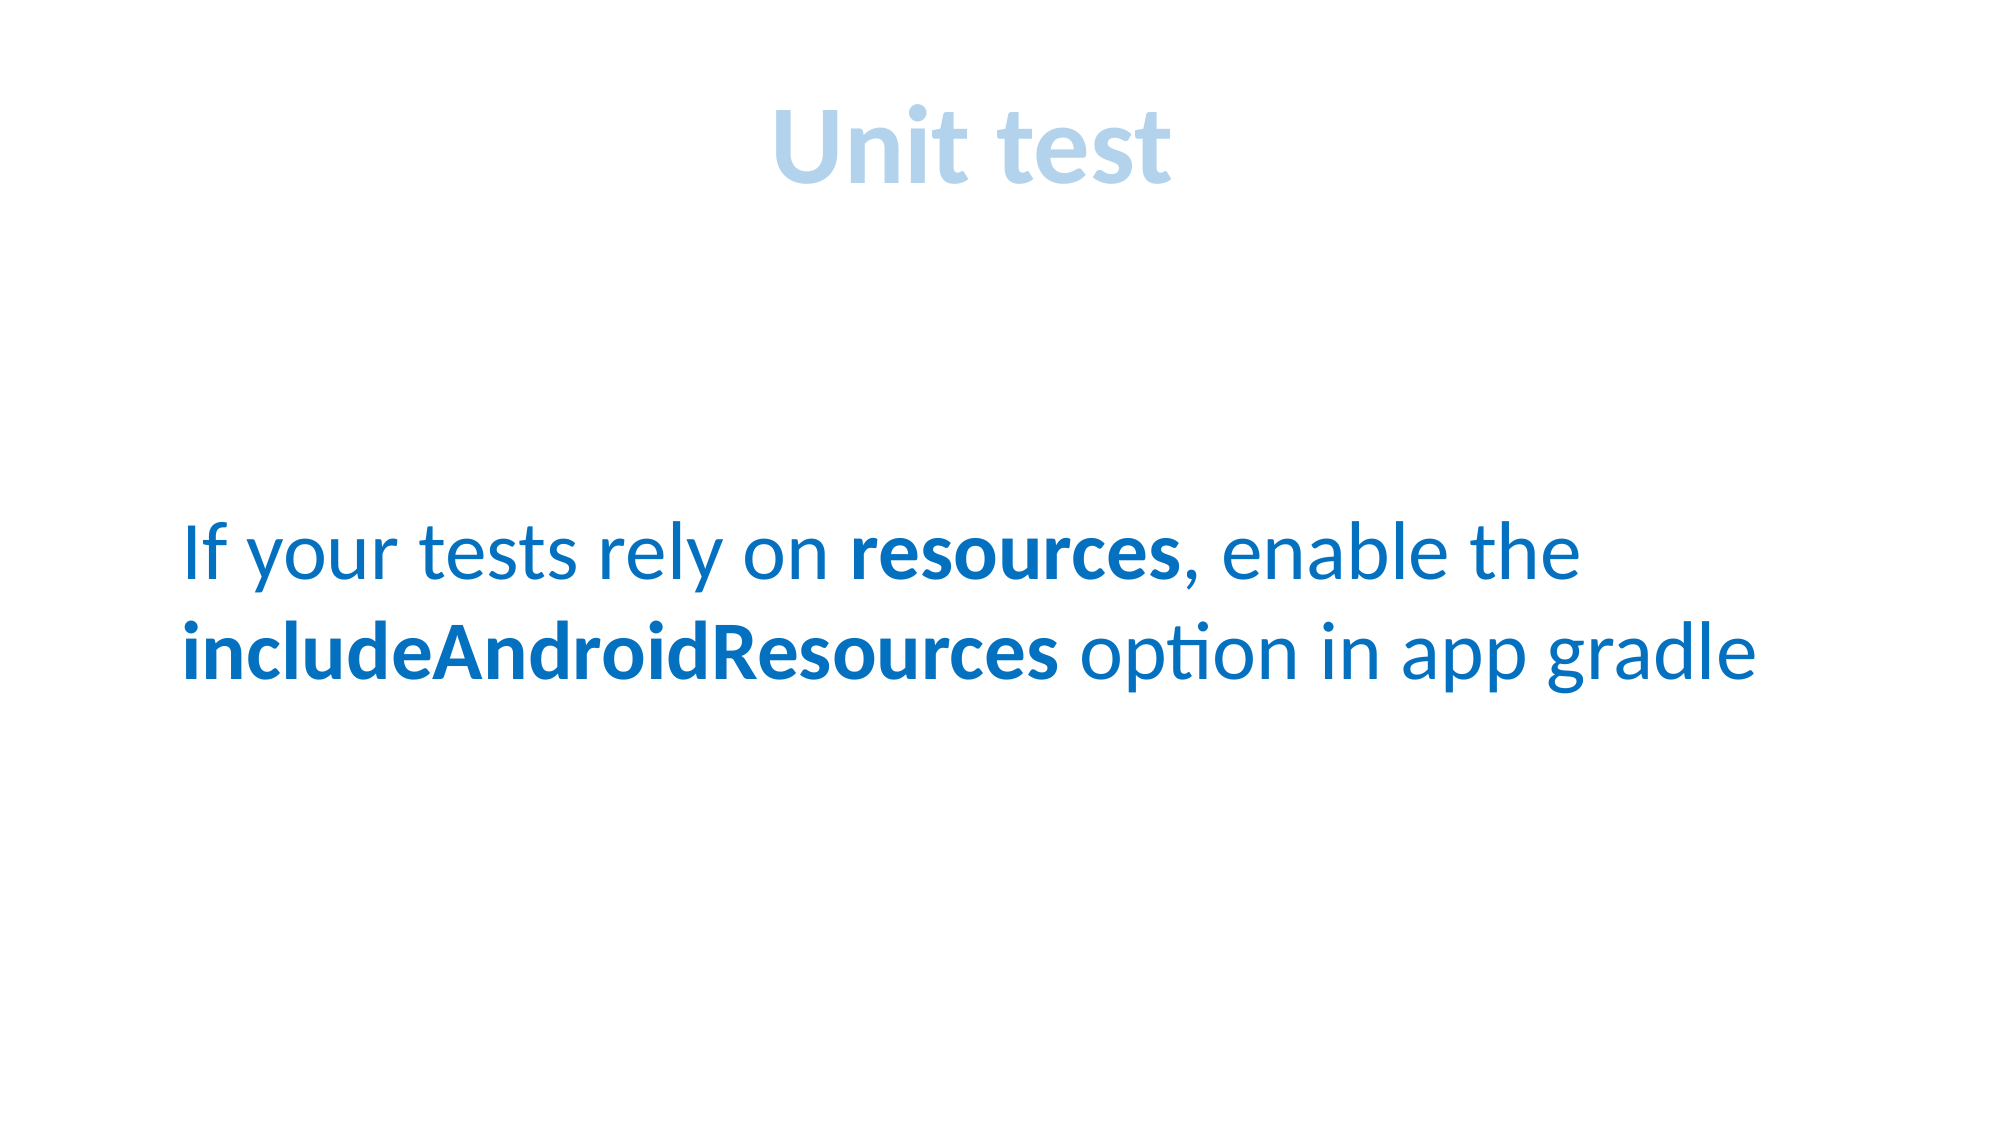

Unit test
If your tests rely on resources, enable the
includeAndroidResources option in app gradle